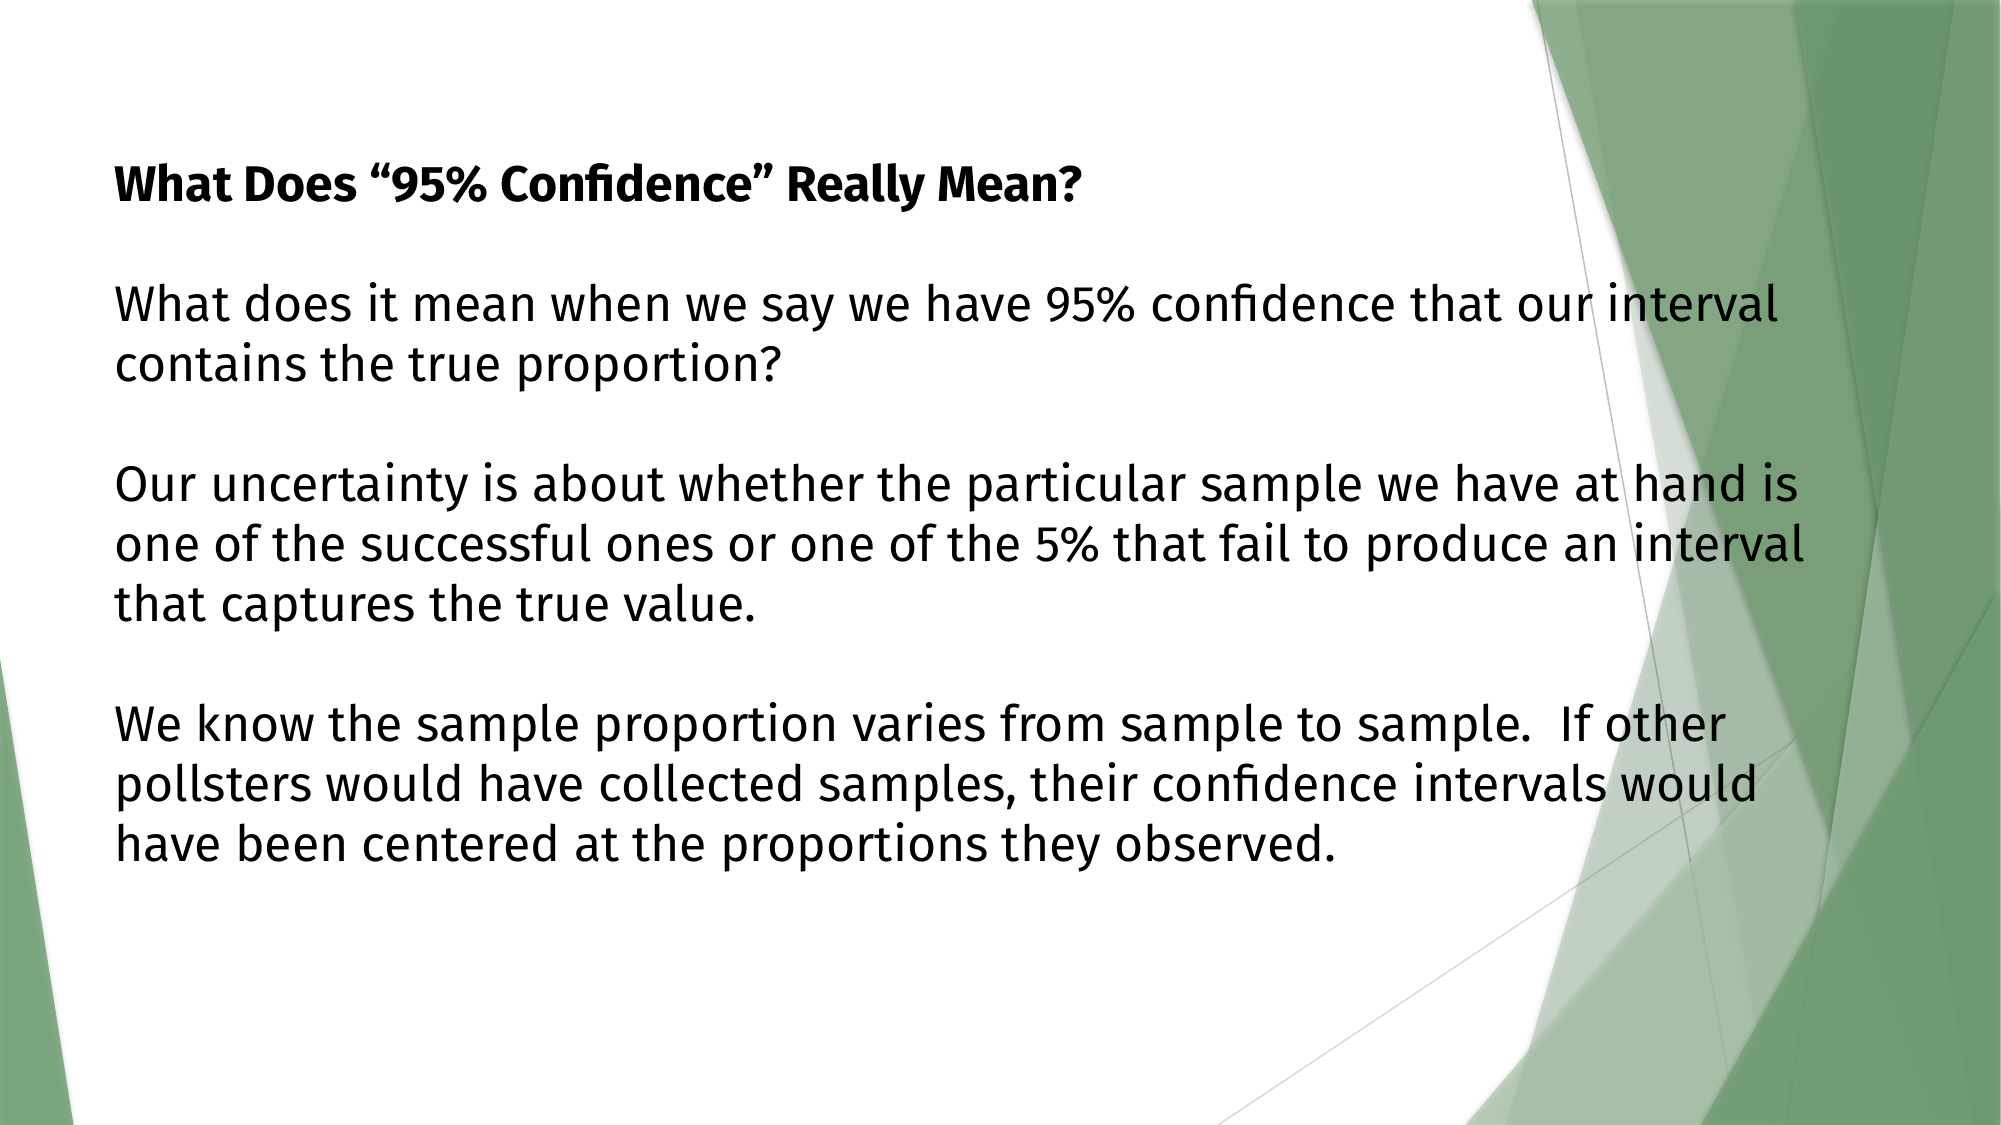

What Does “95% Confidence” Really Mean?

What does it mean when we say we have 95% confidence that our interval contains the true proportion?

Our uncertainty is about whether the particular sample we have at hand is one of the successful ones or one of the 5% that fail to produce an interval that captures the true value.

We know the sample proportion varies from sample to sample.  If other pollsters would have collected samples, their confidence intervals would have been centered at the proportions they observed.